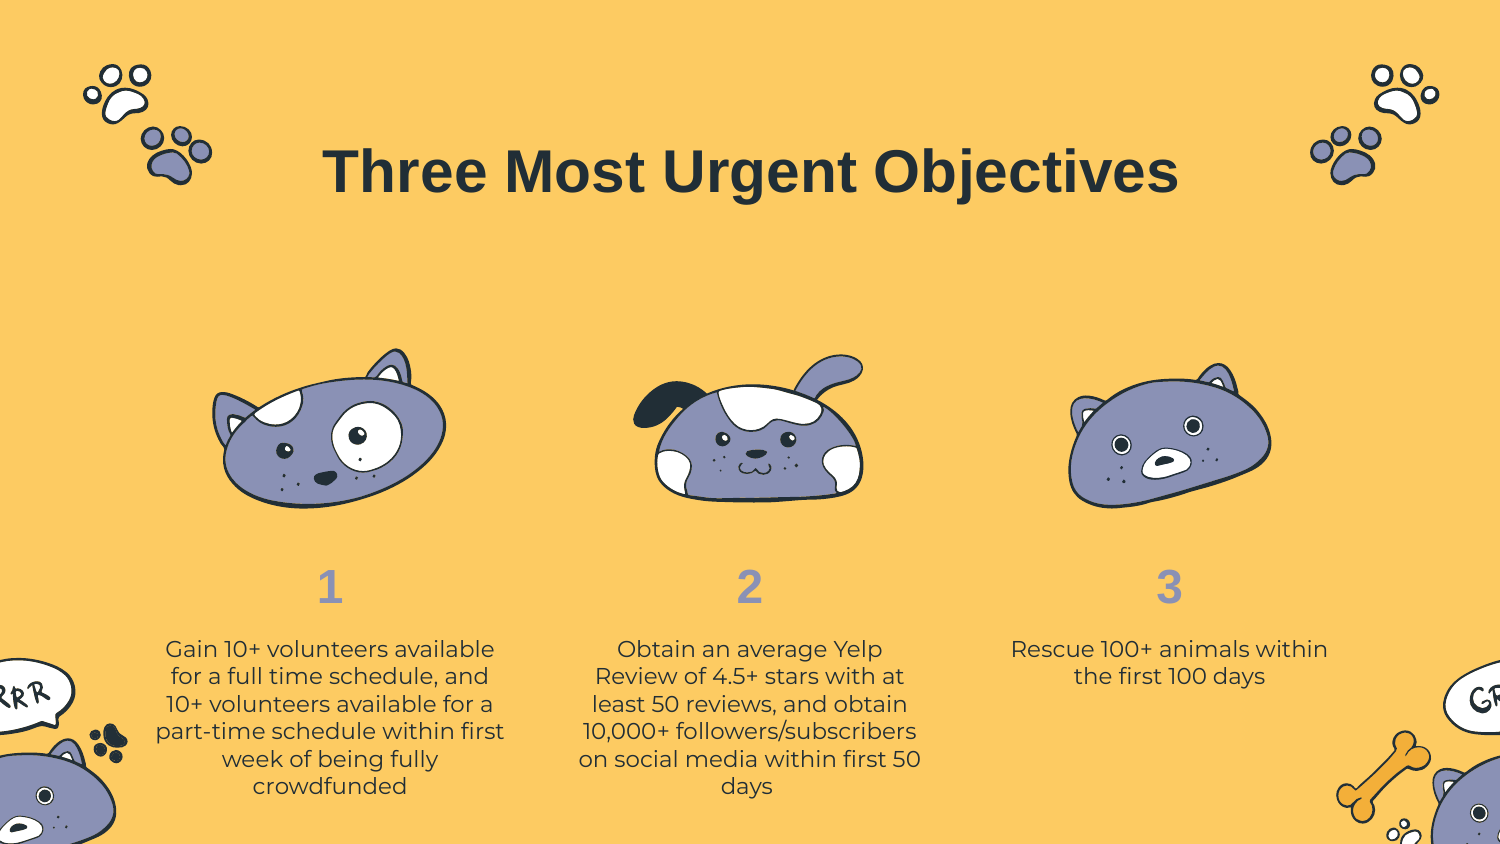

# Three Most Urgent Objectives

1
2
3
Gain 10+ volunteers available for a full time schedule, and 10+ volunteers available for a part-time schedule within first week of being fully crowdfunded
Obtain an average Yelp Review of 4.5+ stars with at least 50 reviews, and obtain 10,000+ followers/subscribers on social media within first 50 days
Rescue 100+ animals within the first 100 days